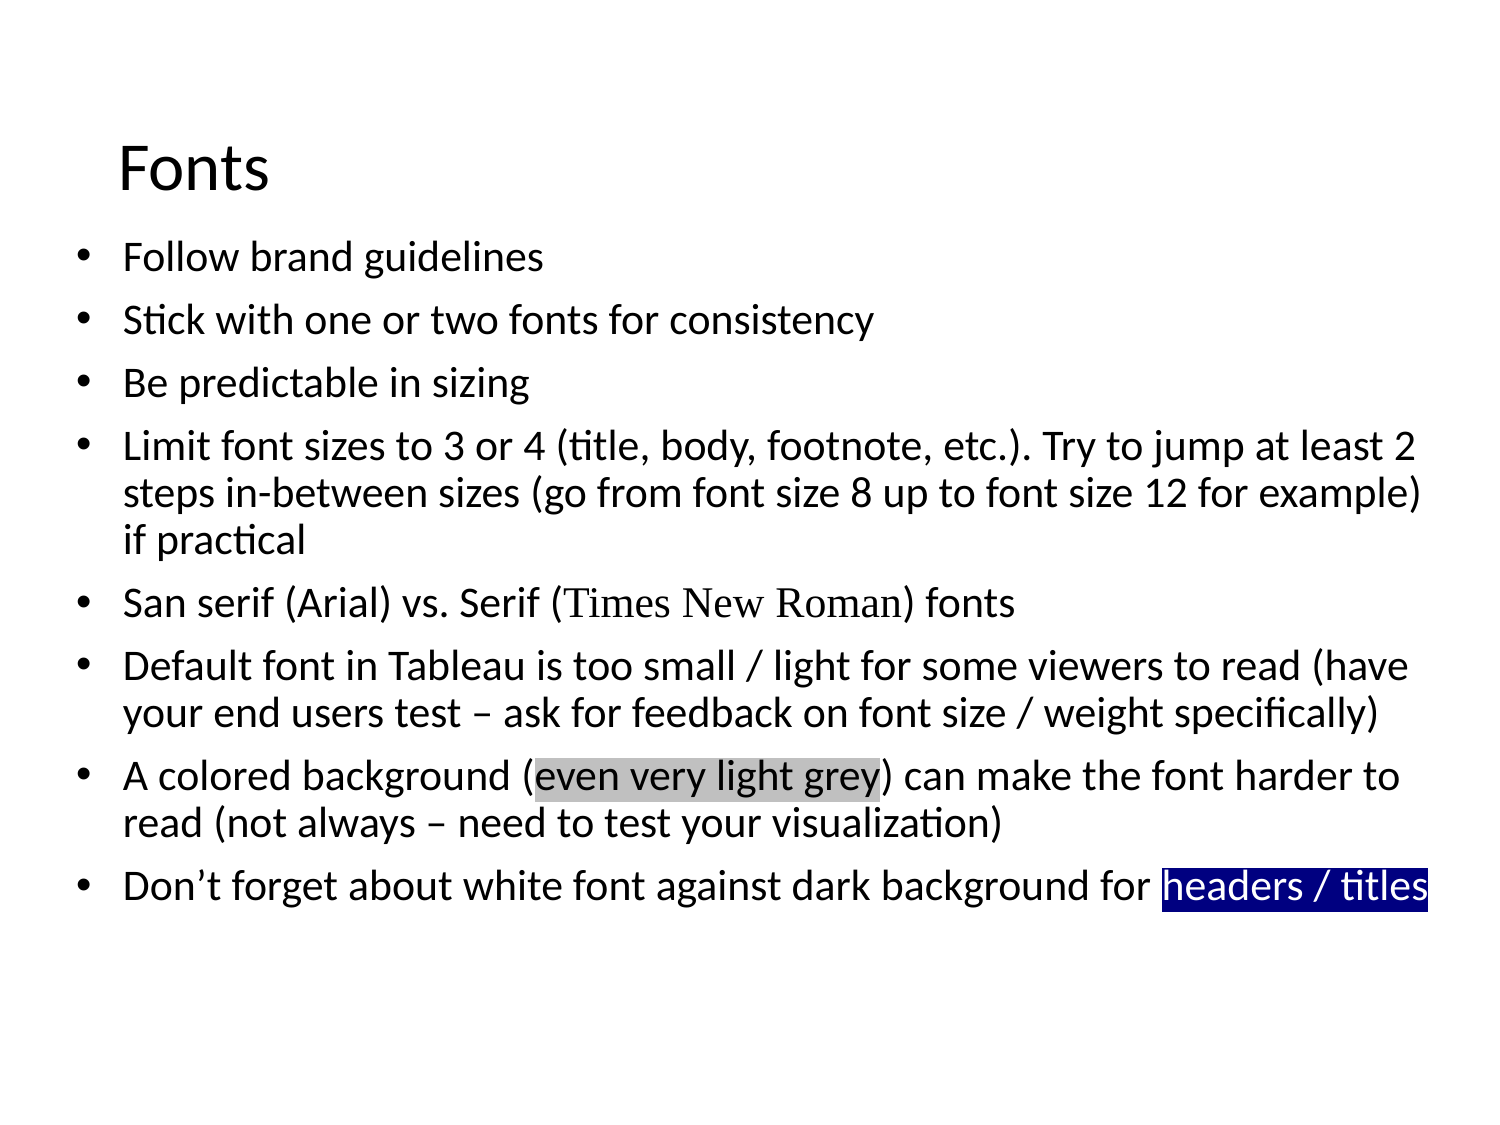

# Fonts
Follow brand guidelines
Stick with one or two fonts for consistency
Be predictable in sizing
Limit font sizes to 3 or 4 (title, body, footnote, etc.). Try to jump at least 2 steps in-between sizes (go from font size 8 up to font size 12 for example) if practical
San serif (Arial) vs. Serif (Times New Roman) fonts
Default font in Tableau is too small / light for some viewers to read (have your end users test – ask for feedback on font size / weight specifically)
A colored background (even very light grey) can make the font harder to read (not always – need to test your visualization)
Don’t forget about white font against dark background for headers / titles